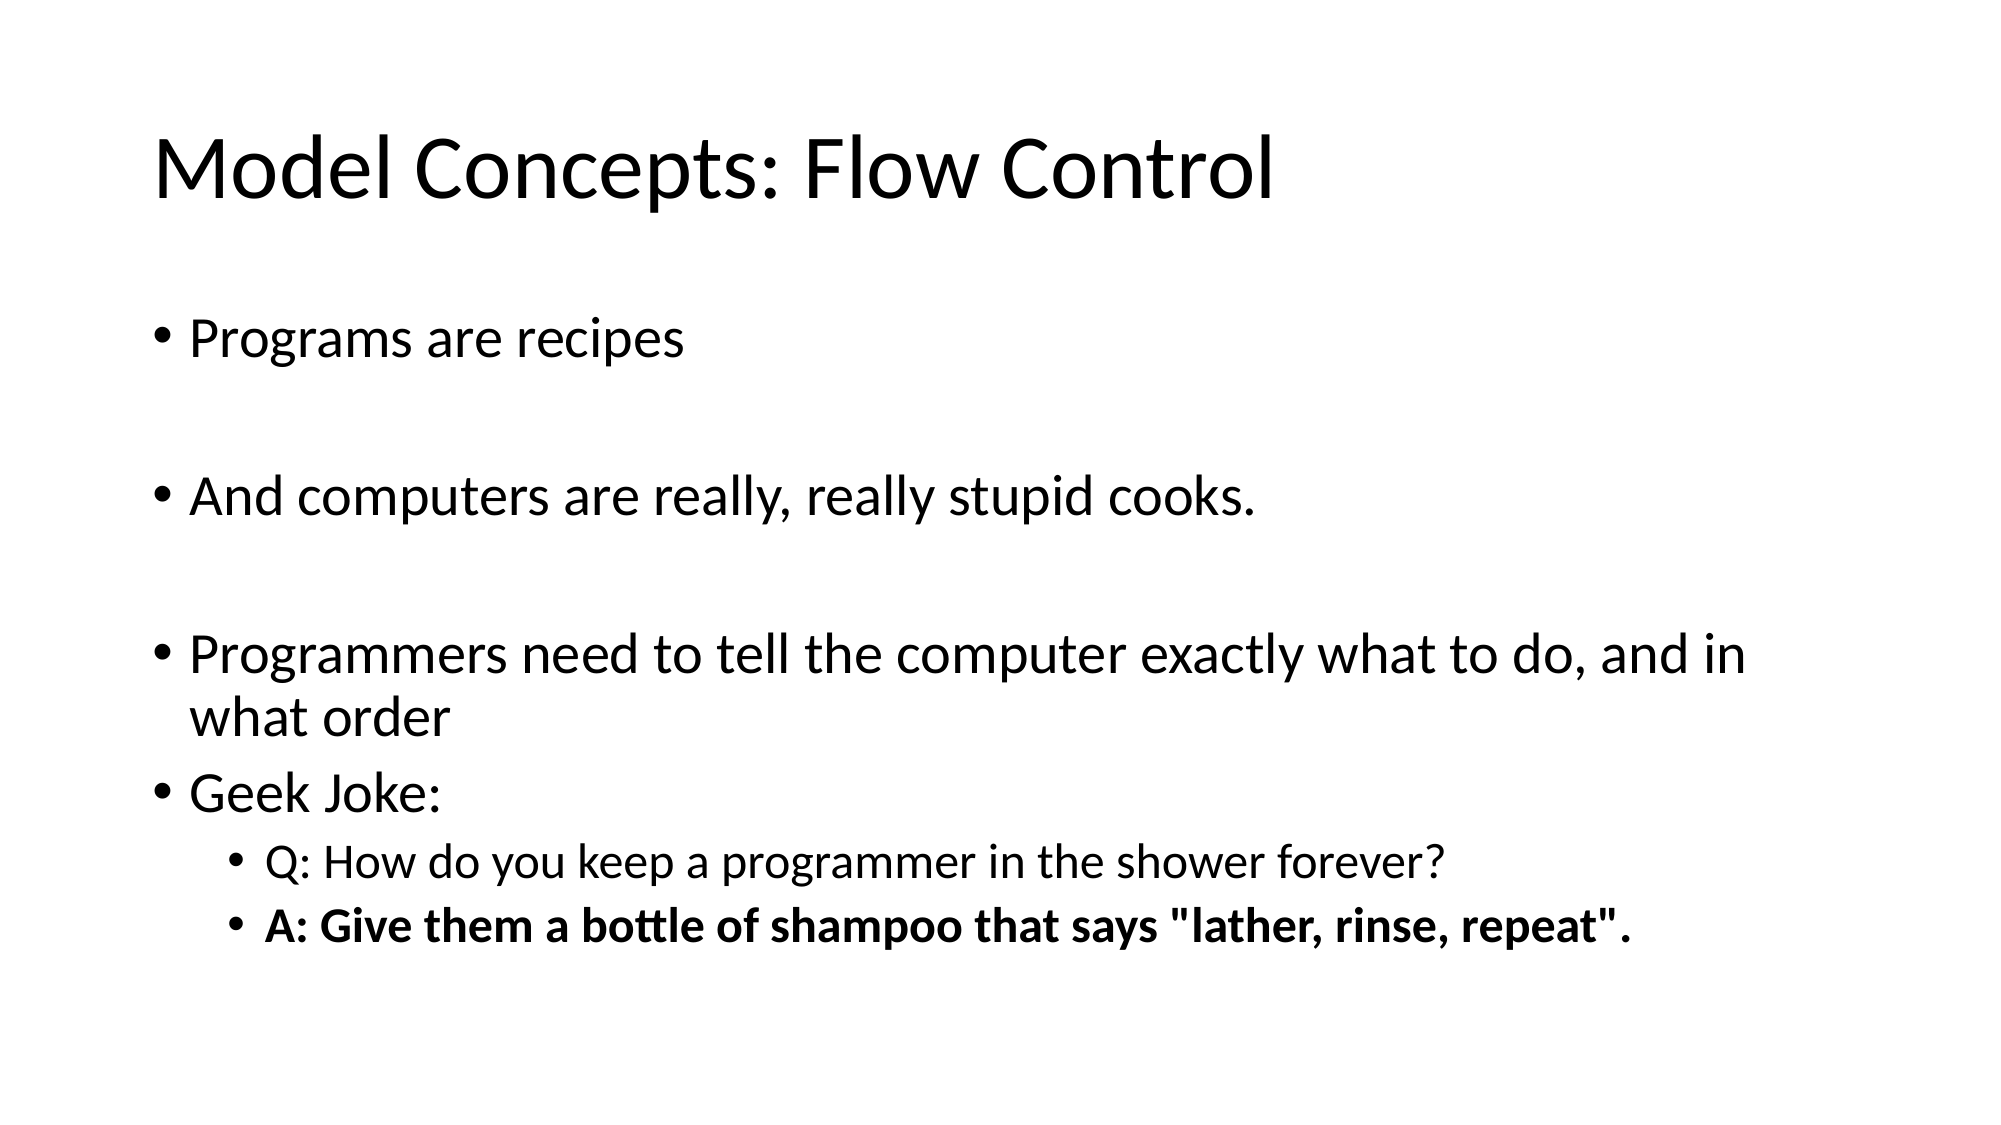

# Model Concepts: Flow Control
Programs are recipes

And computers are really, really stupid cooks.

Programmers need to tell the computer exactly what to do, and in what order

Geek Joke:
Q: How do you keep a programmer in the shower forever?
A: Give them a bottle of shampoo that says "lather, rinse, repeat".